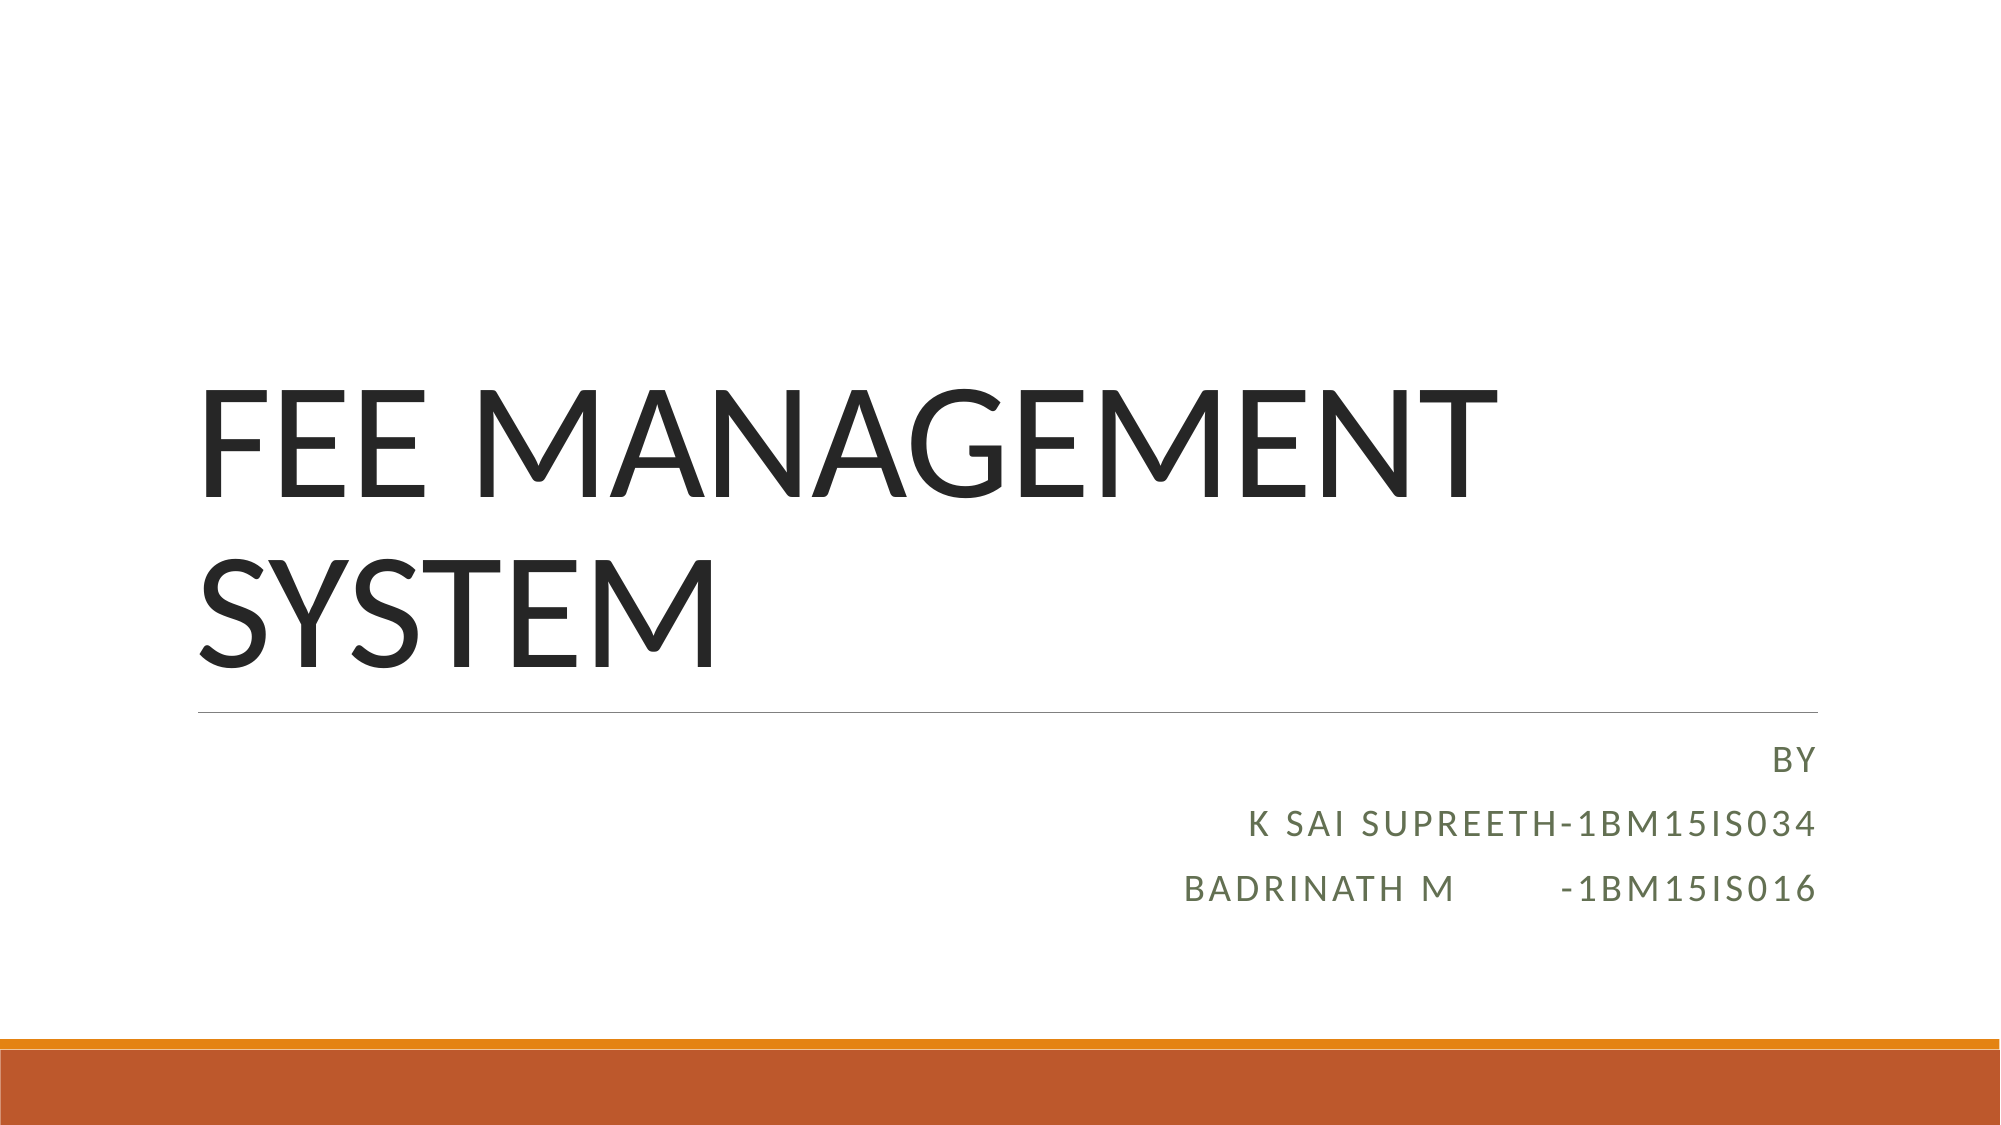

# FEE MANAGEMENT SYSTEM
BY
K SAI SUPREETH-1BM15IS034
BADRINATH M	  -1BM15IS016